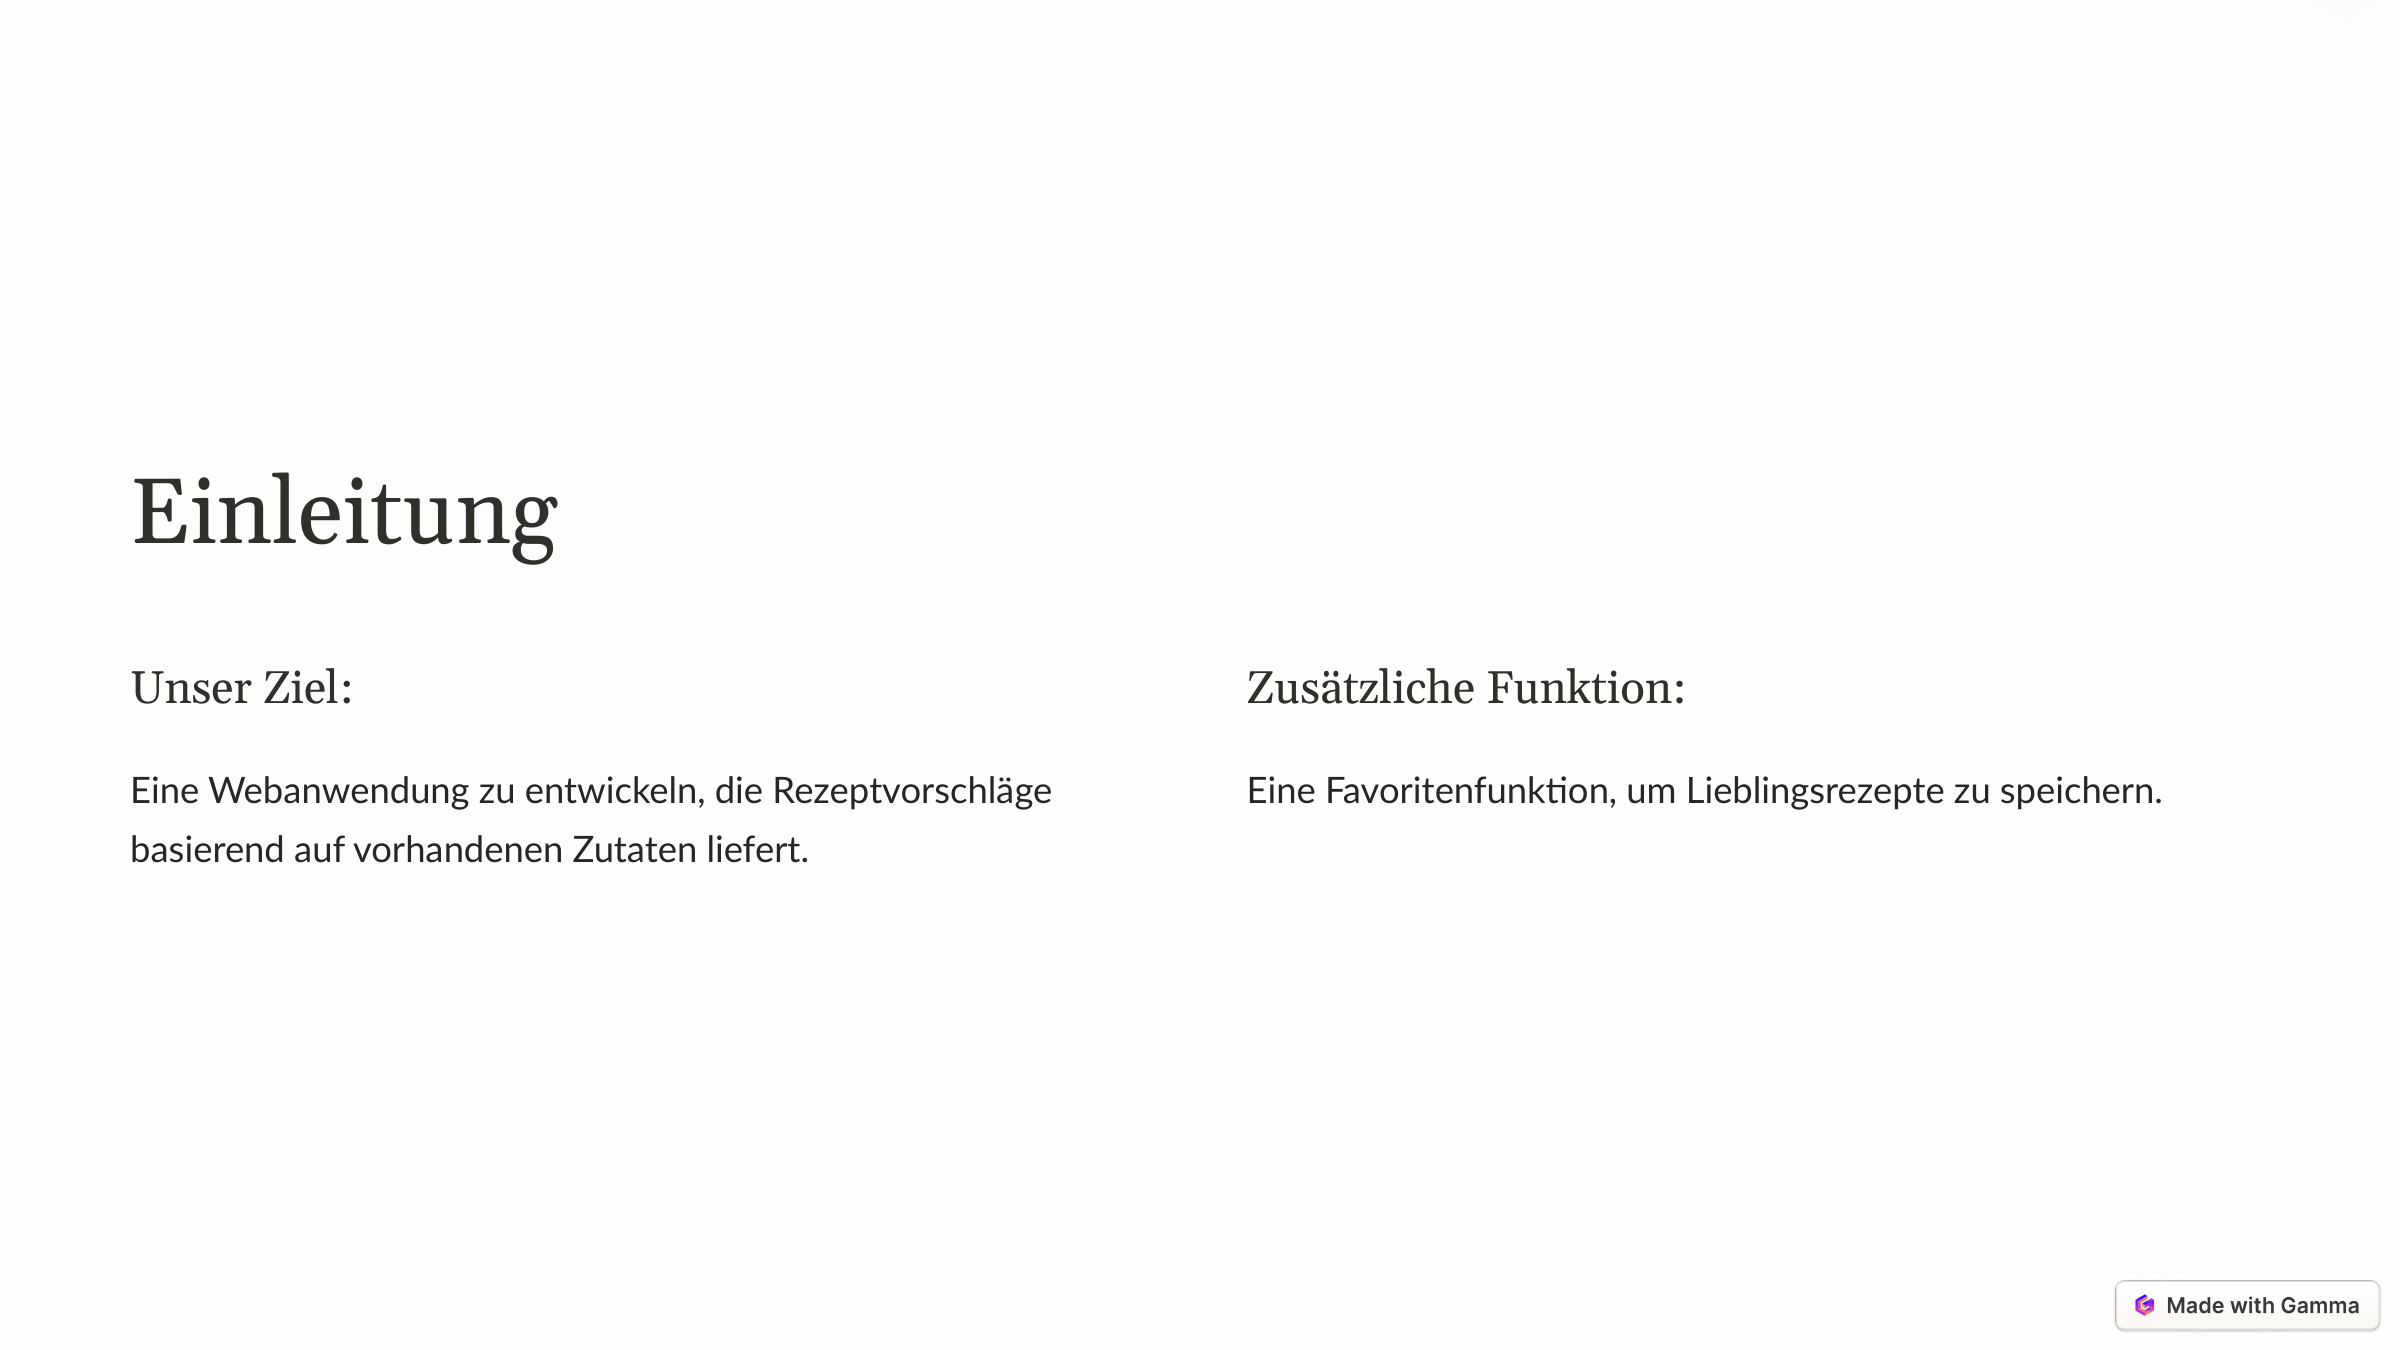

Einleitung
Unser Ziel:
Zusätzliche Funktion:
Eine Webanwendung zu entwickeln, die Rezeptvorschläge basierend auf vorhandenen Zutaten liefert.
Eine Favoritenfunktion, um Lieblingsrezepte zu speichern.